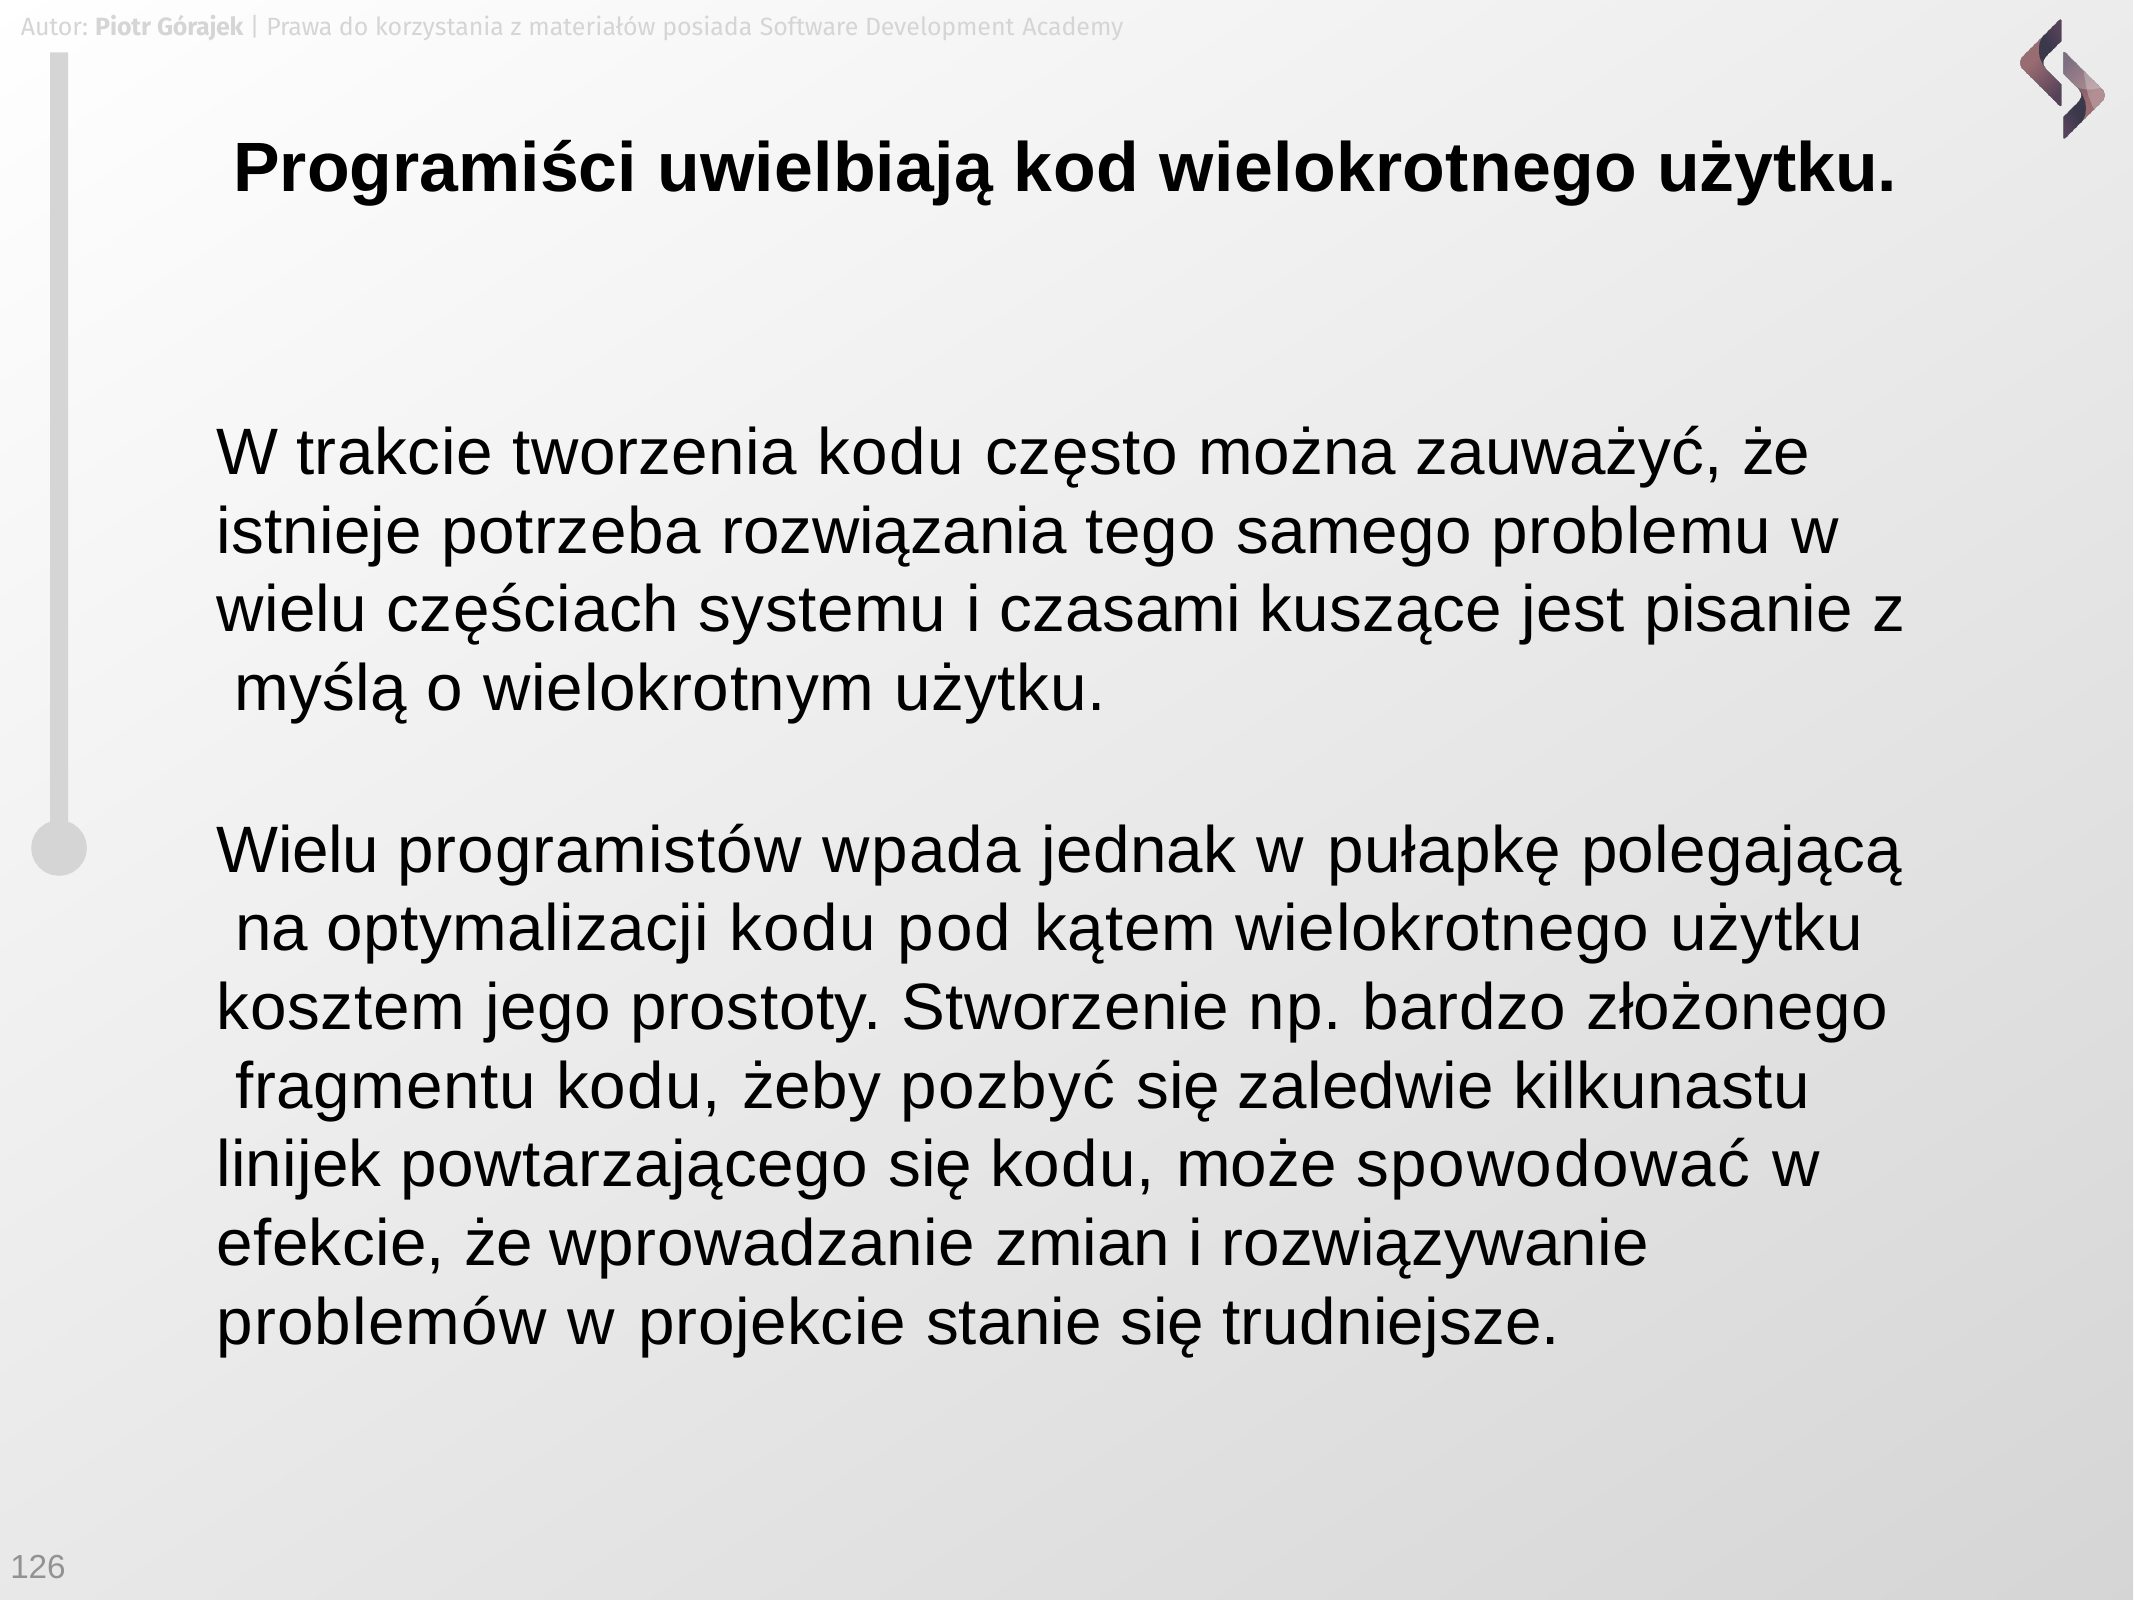

Autor: Piotr Górajek | Prawa do korzystania z materiałów posiada Software Development Academy

# Programiści uwielbiają kod wielokrotnego użytku.
W trakcie tworzenia kodu często można zauważyć, że  istnieje potrzeba rozwiązania tego samego problemu w  wielu częściach systemu i czasami kuszące jest pisanie z  myślą o wielokrotnym użytku.

Wielu programistów wpada jednak w pułapkę polegającą  na optymalizacji kodu pod kątem wielokrotnego użytku  kosztem jego prostoty. Stworzenie np. bardzo złożonego  fragmentu kodu, żeby pozbyć się zaledwie kilkunastu  linijek powtarzającego się kodu, może spowodować w  efekcie, że wprowadzanie zmian i rozwiązywanie  problemów w projekcie stanie się trudniejsze.

126